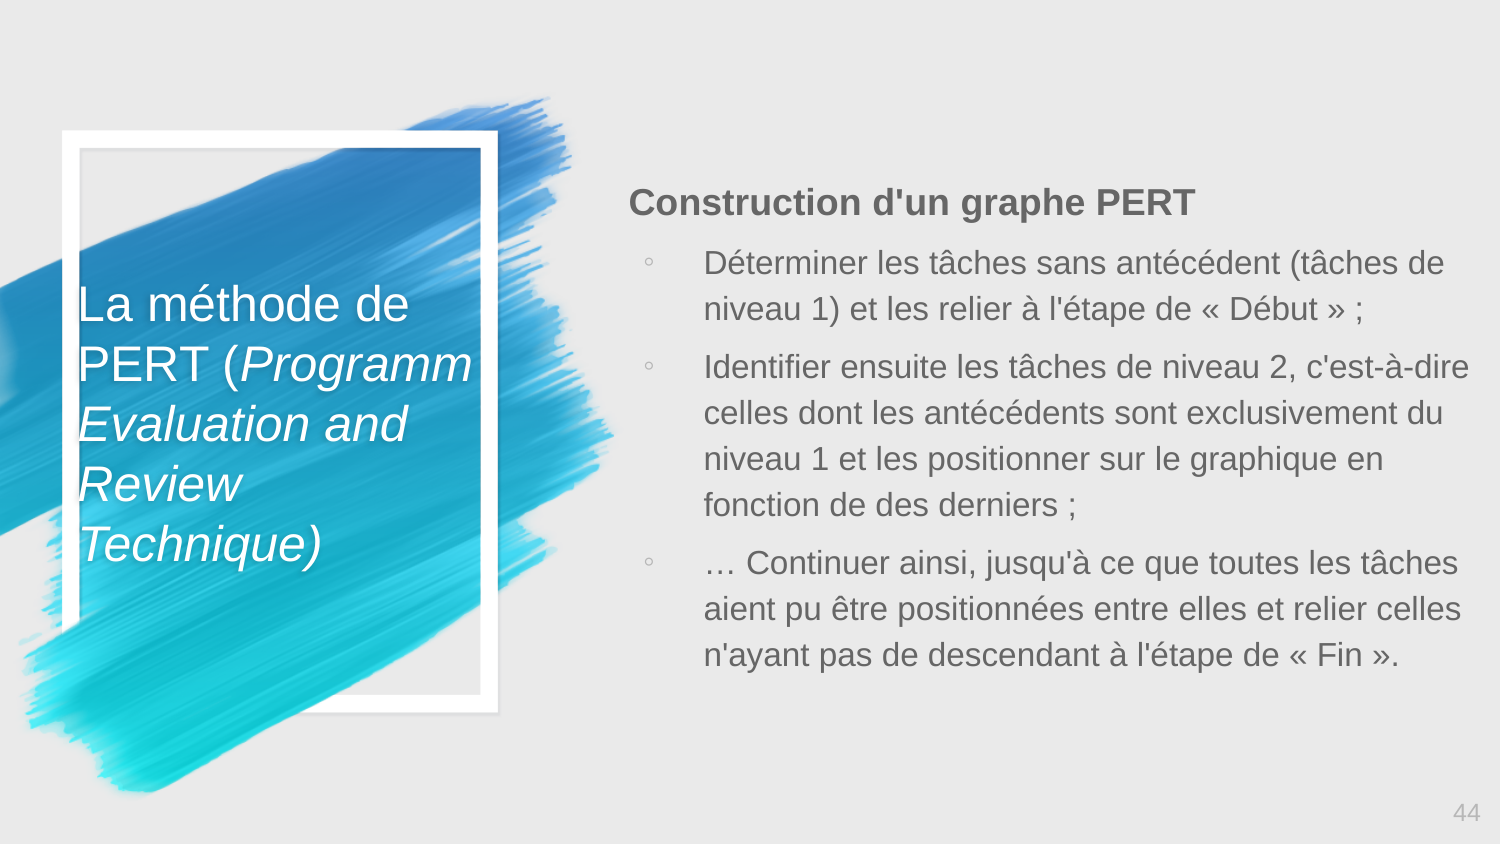

Construction d'un graphe PERT
Déterminer les tâches sans antécédent (tâches de niveau 1) et les relier à l'étape de « Début » ;
Identifier ensuite les tâches de niveau 2, c'est-à-dire celles dont les antécédents sont exclusivement du niveau 1 et les positionner sur le graphique en fonction de des derniers ;
… Continuer ainsi, jusqu'à ce que toutes les tâches aient pu être positionnées entre elles et relier celles n'ayant pas de descendant à l'étape de « Fin ».
# La méthode de PERT (Programm Evaluation and Review Technique)
44